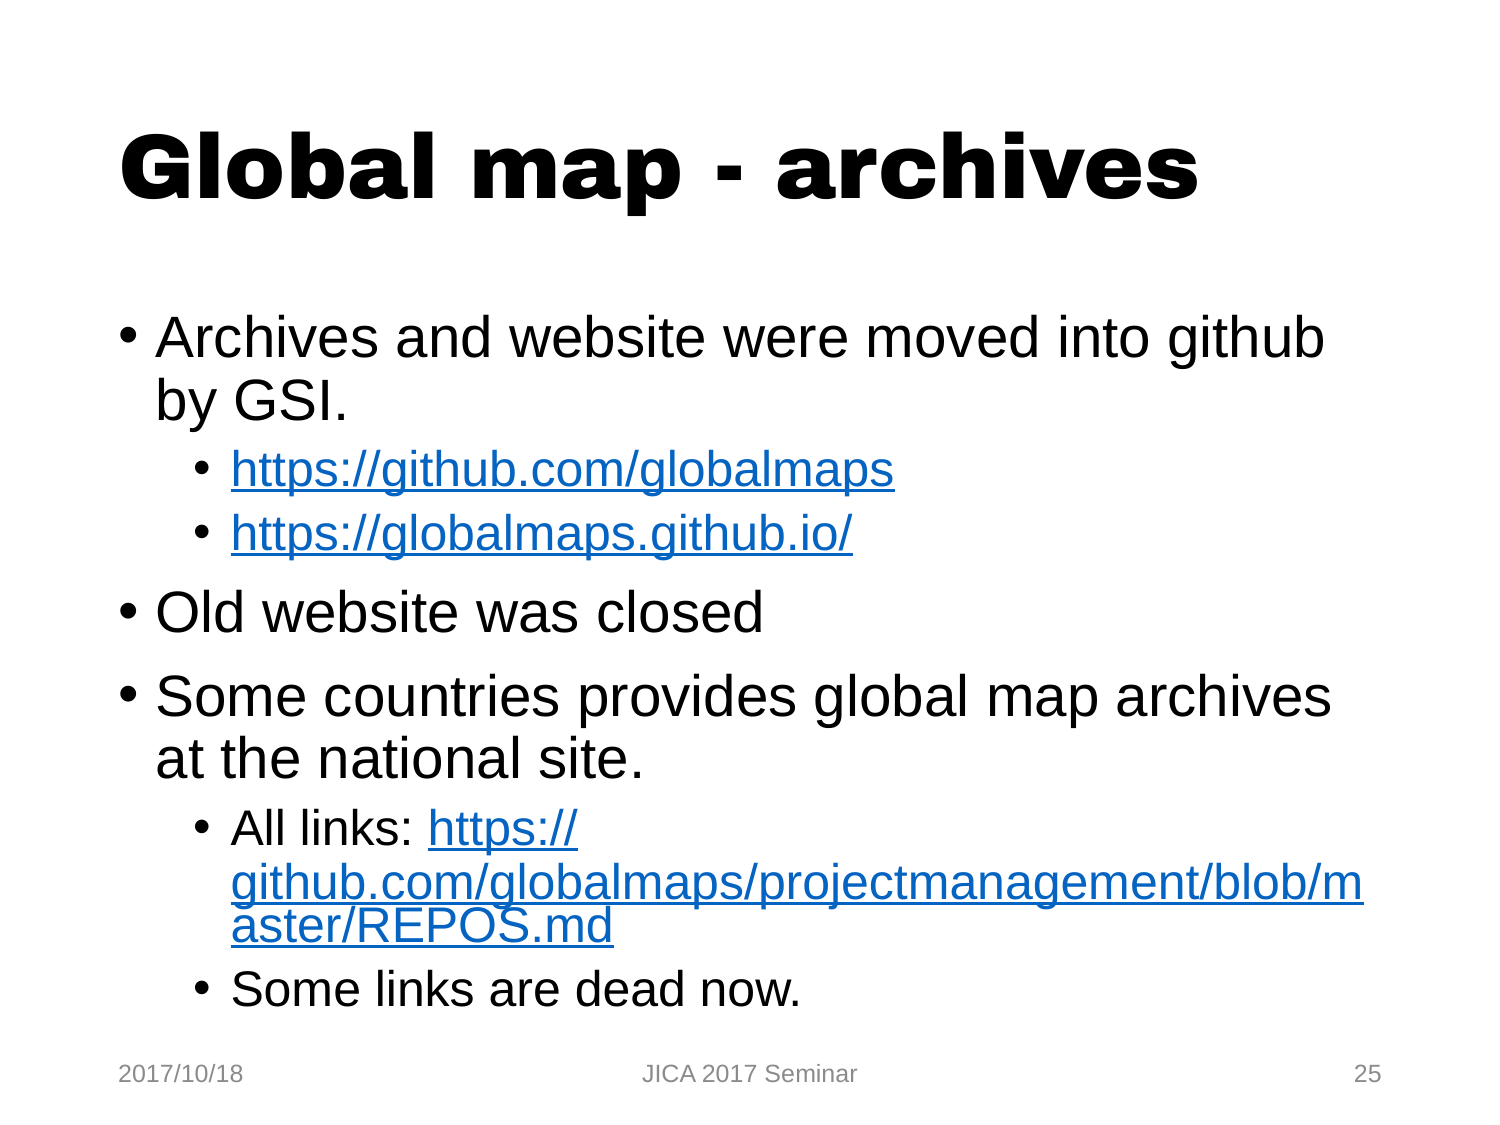

# Global map - archives
Archives and website were moved into github by GSI.
https://github.com/globalmaps
https://globalmaps.github.io/
Old website was closed
Some countries provides global map archives at the national site.
All links: https://github.com/globalmaps/projectmanagement/blob/master/REPOS.md
Some links are dead now.

2017/10/18
JICA 2017 Seminar
25